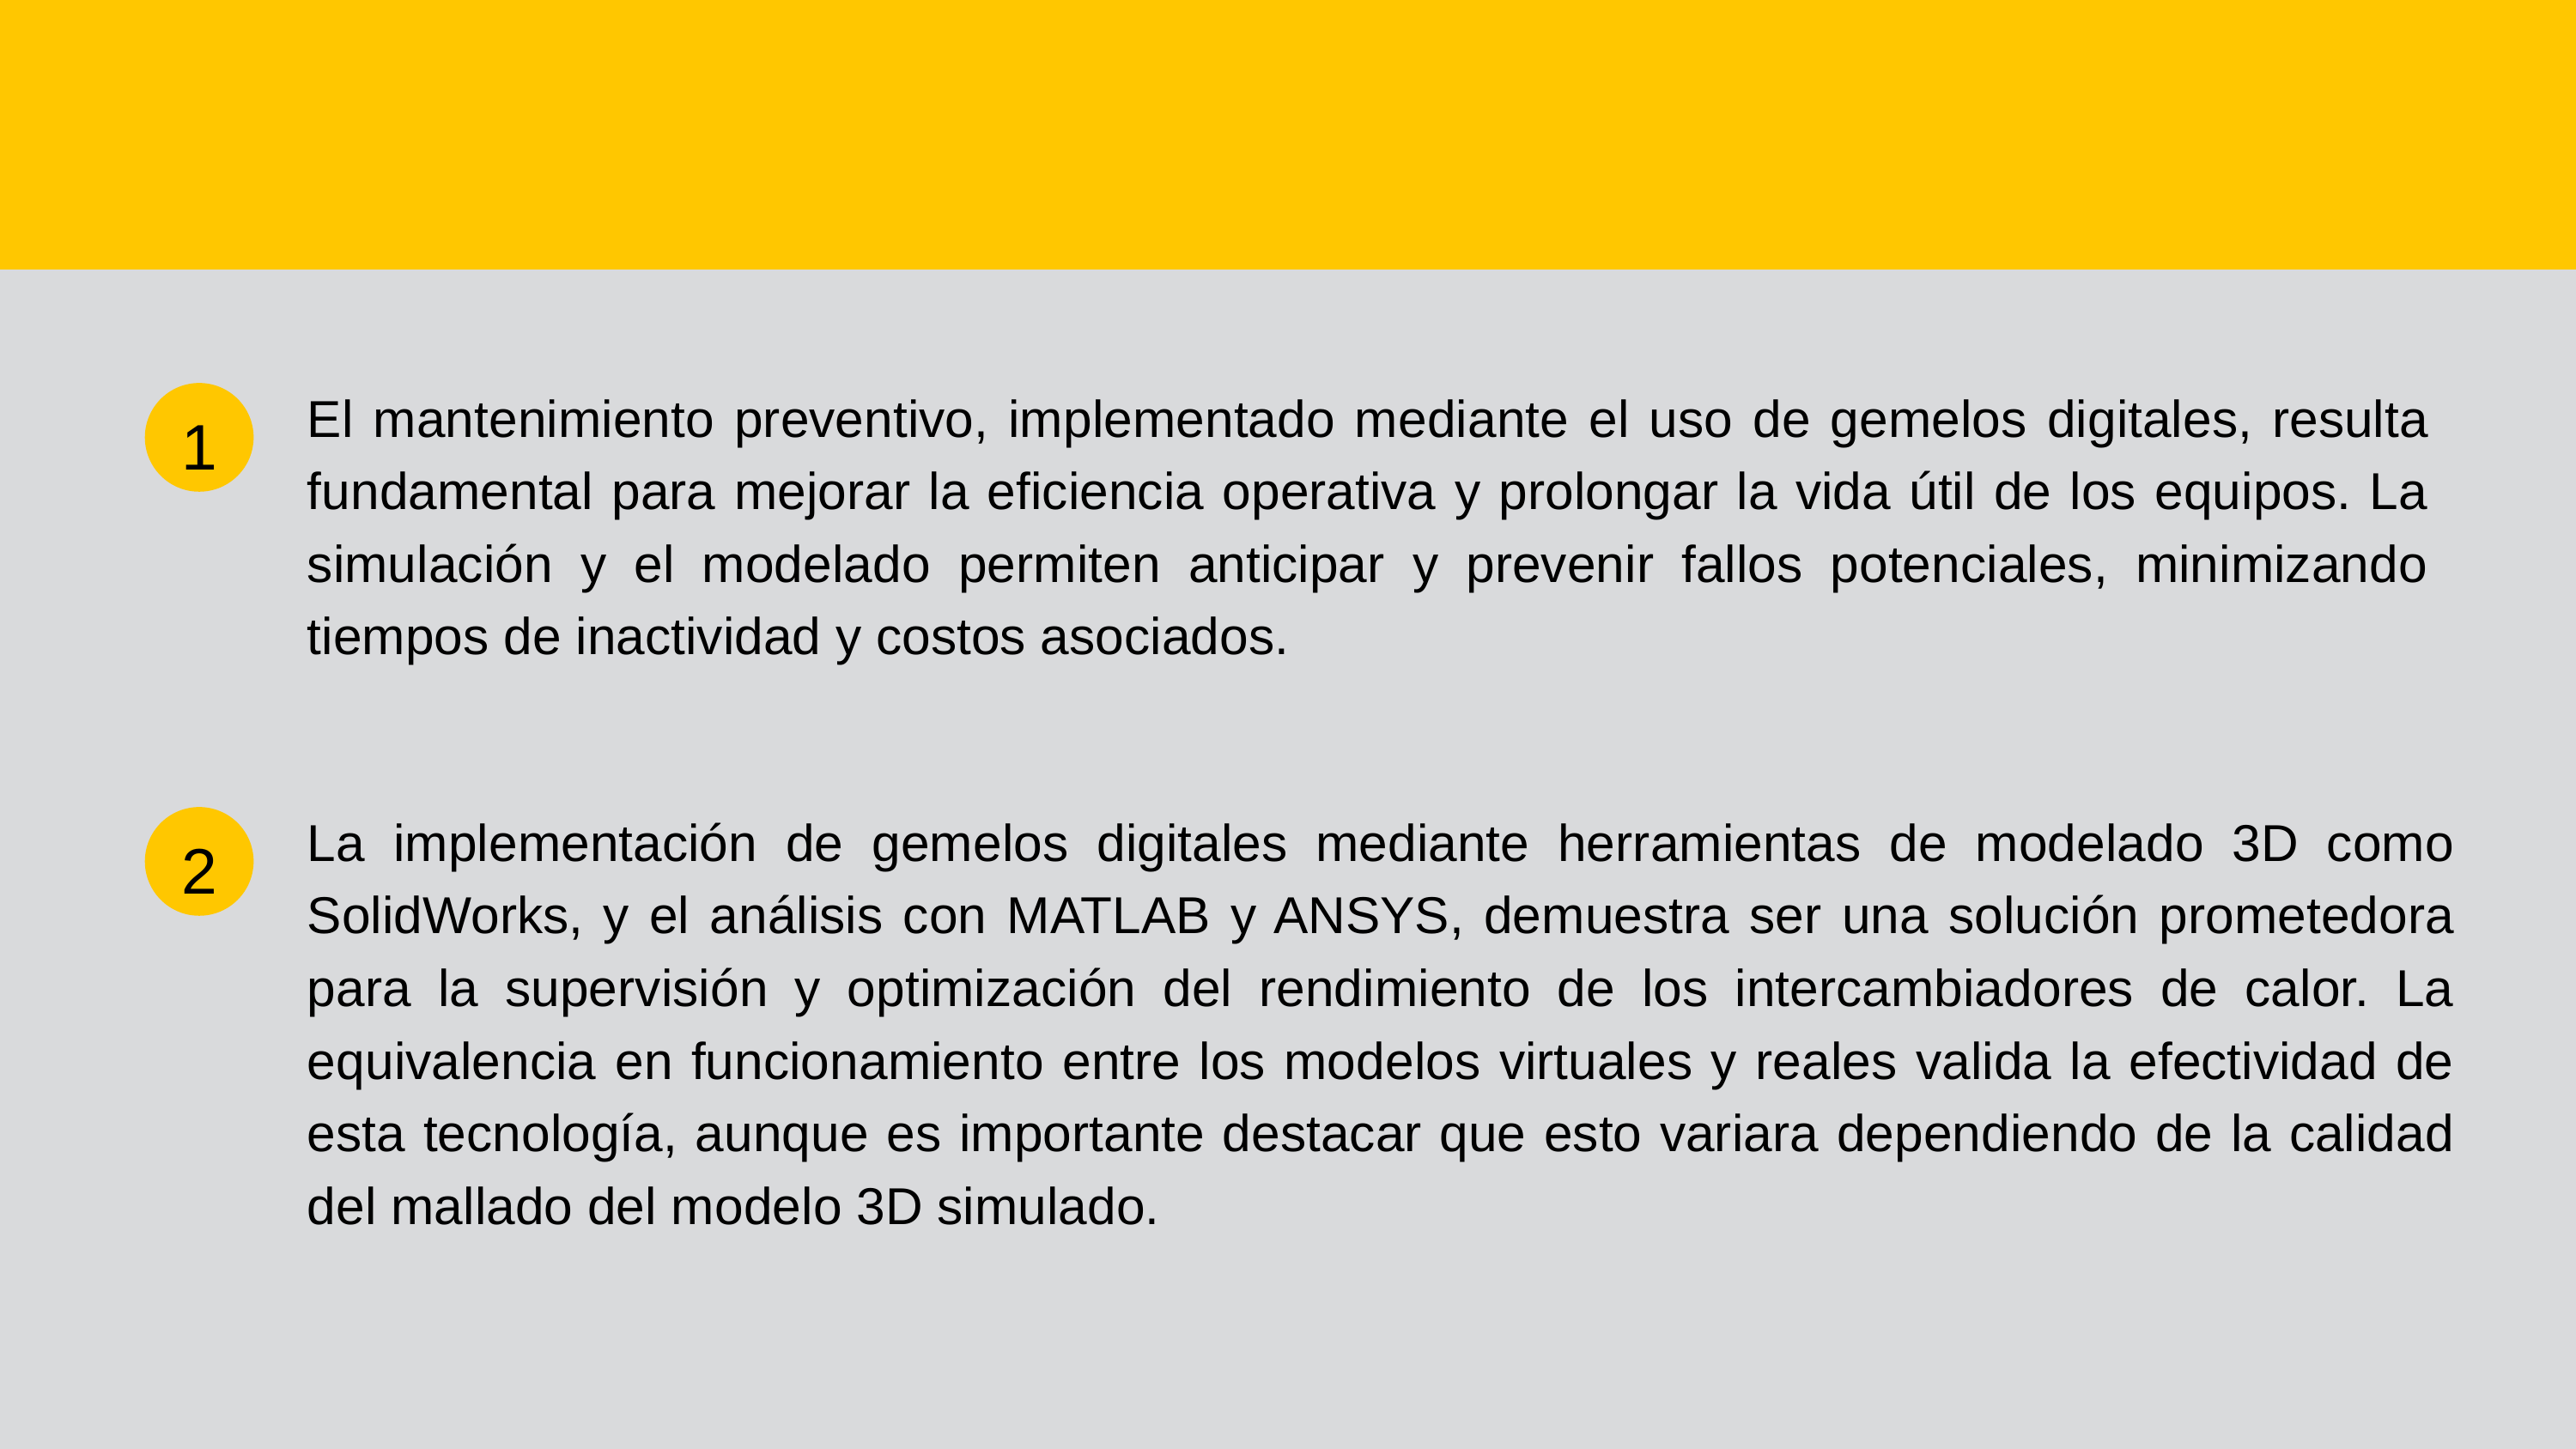

El mantenimiento preventivo, implementado mediante el uso de gemelos digitales, resulta fundamental para mejorar la eficiencia operativa y prolongar la vida útil de los equipos. La simulación y el modelado permiten anticipar y prevenir fallos potenciales, minimizando tiempos de inactividad y costos asociados.
1

La implementación de gemelos digitales mediante herramientas de modelado 3D como SolidWorks, y el análisis con MATLAB y ANSYS, demuestra ser una solución prometedora para la supervisión y optimización del rendimiento de los intercambiadores de calor. La equivalencia en funcionamiento entre los modelos virtuales y reales valida la efectividad de esta tecnología, aunque es importante destacar que esto variara dependiendo de la calidad del mallado del modelo 3D simulado.
2